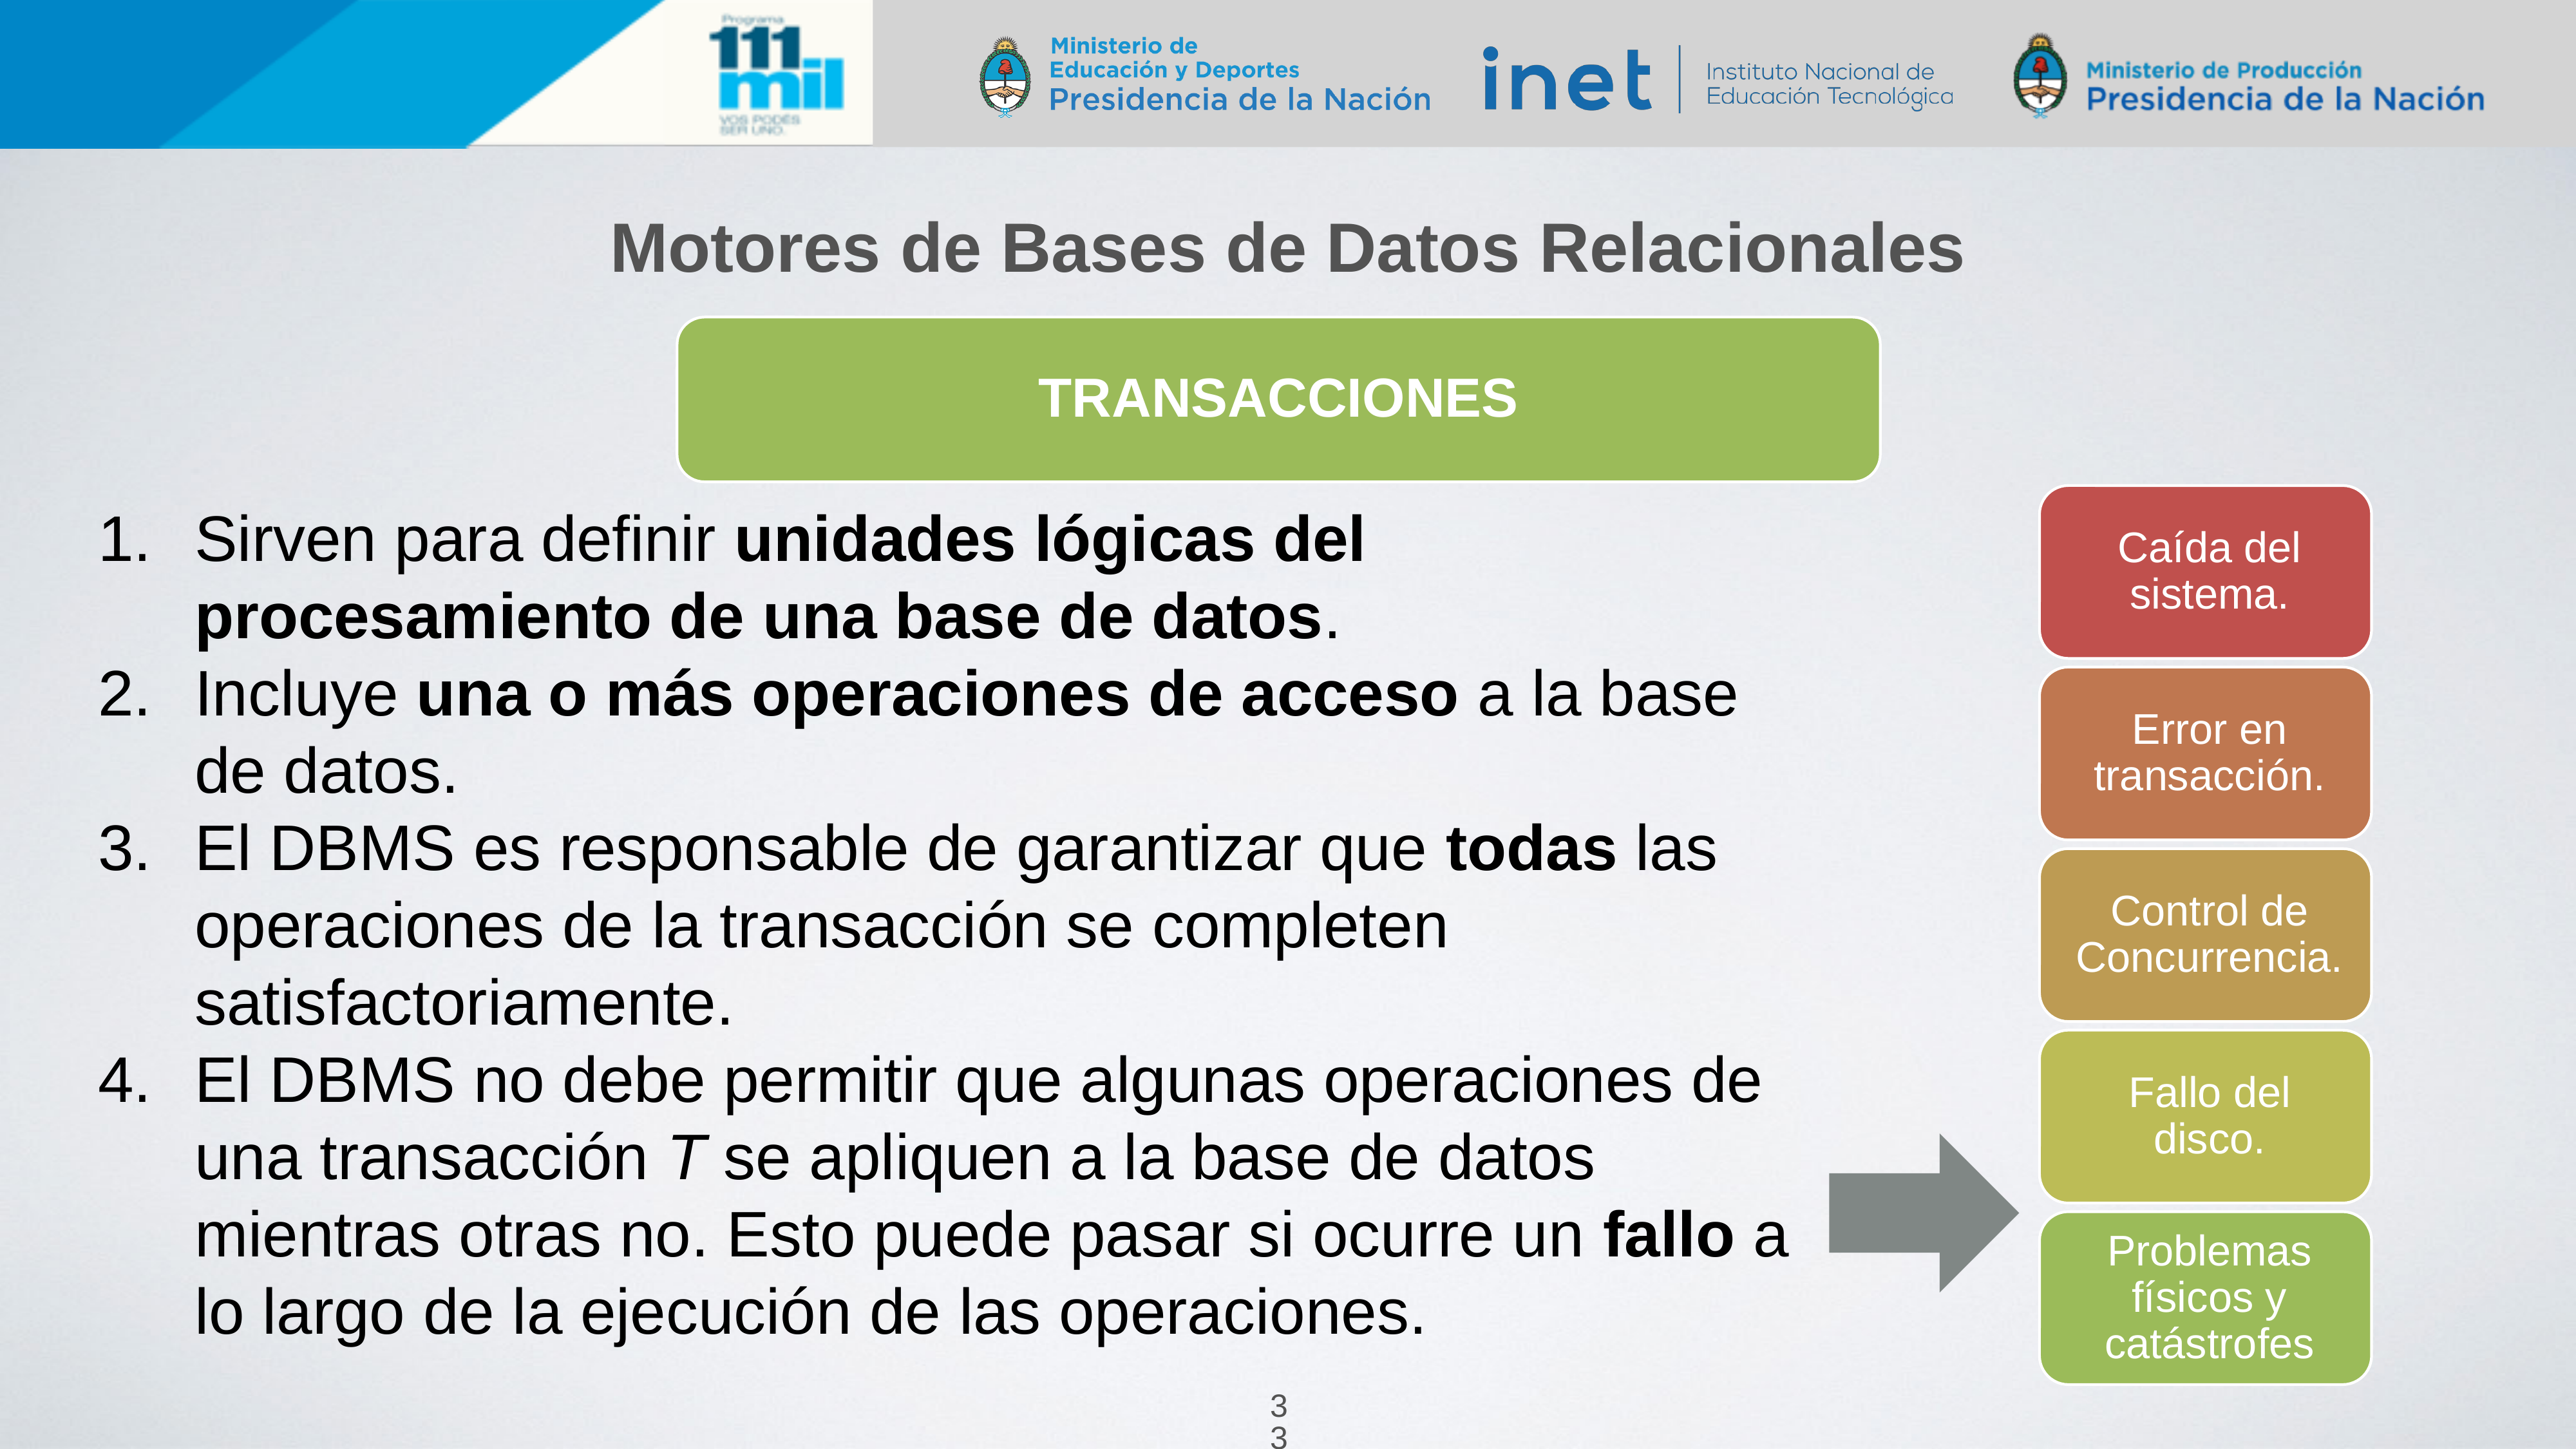

Motores de Bases de Datos Relacionales

TRANSACCIONES
Sirven para definir unidades lógicas del procesamiento de una base de datos.
Incluye una o más operaciones de acceso a la base de datos.
El DBMS es responsable de garantizar que todas las operaciones de la transacción se completen satisfactoriamente.
El DBMS no debe permitir que algunas operaciones de una transacción T se apliquen a la base de datos mientras otras no. Esto puede pasar si ocurre un fallo a lo largo de la ejecución de las operaciones.
Caída del sistema.
Error en transacción.
Control de Concurrencia.
Fallo del disco.
Problemas físicos y catástrofes

33